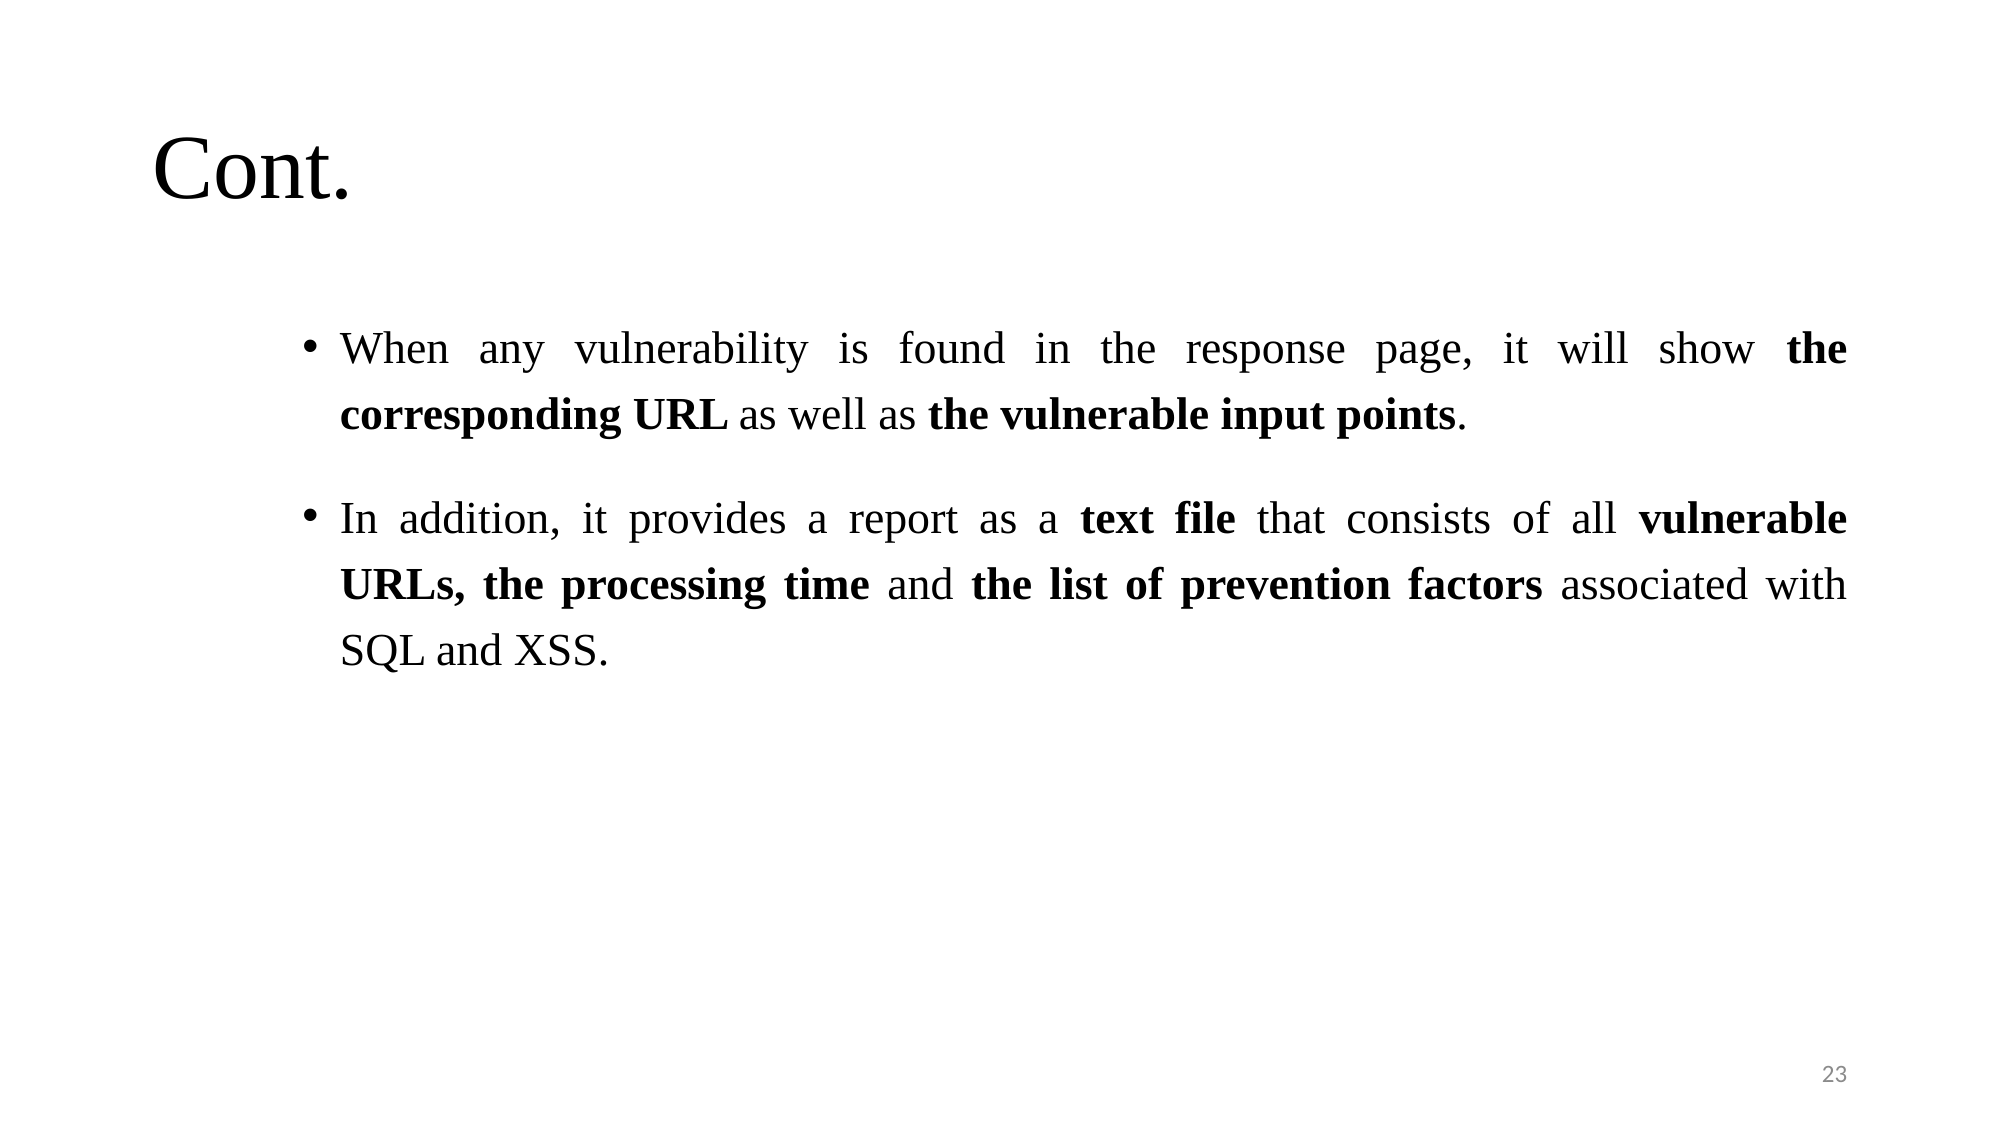

# Cont.
When any vulnerability is found in the response page, it will show the corresponding URL as well as the vulnerable input points.
In addition, it provides a report as a text file that consists of all vulnerable URLs, the processing time and the list of prevention factors associated with SQL and XSS.

23